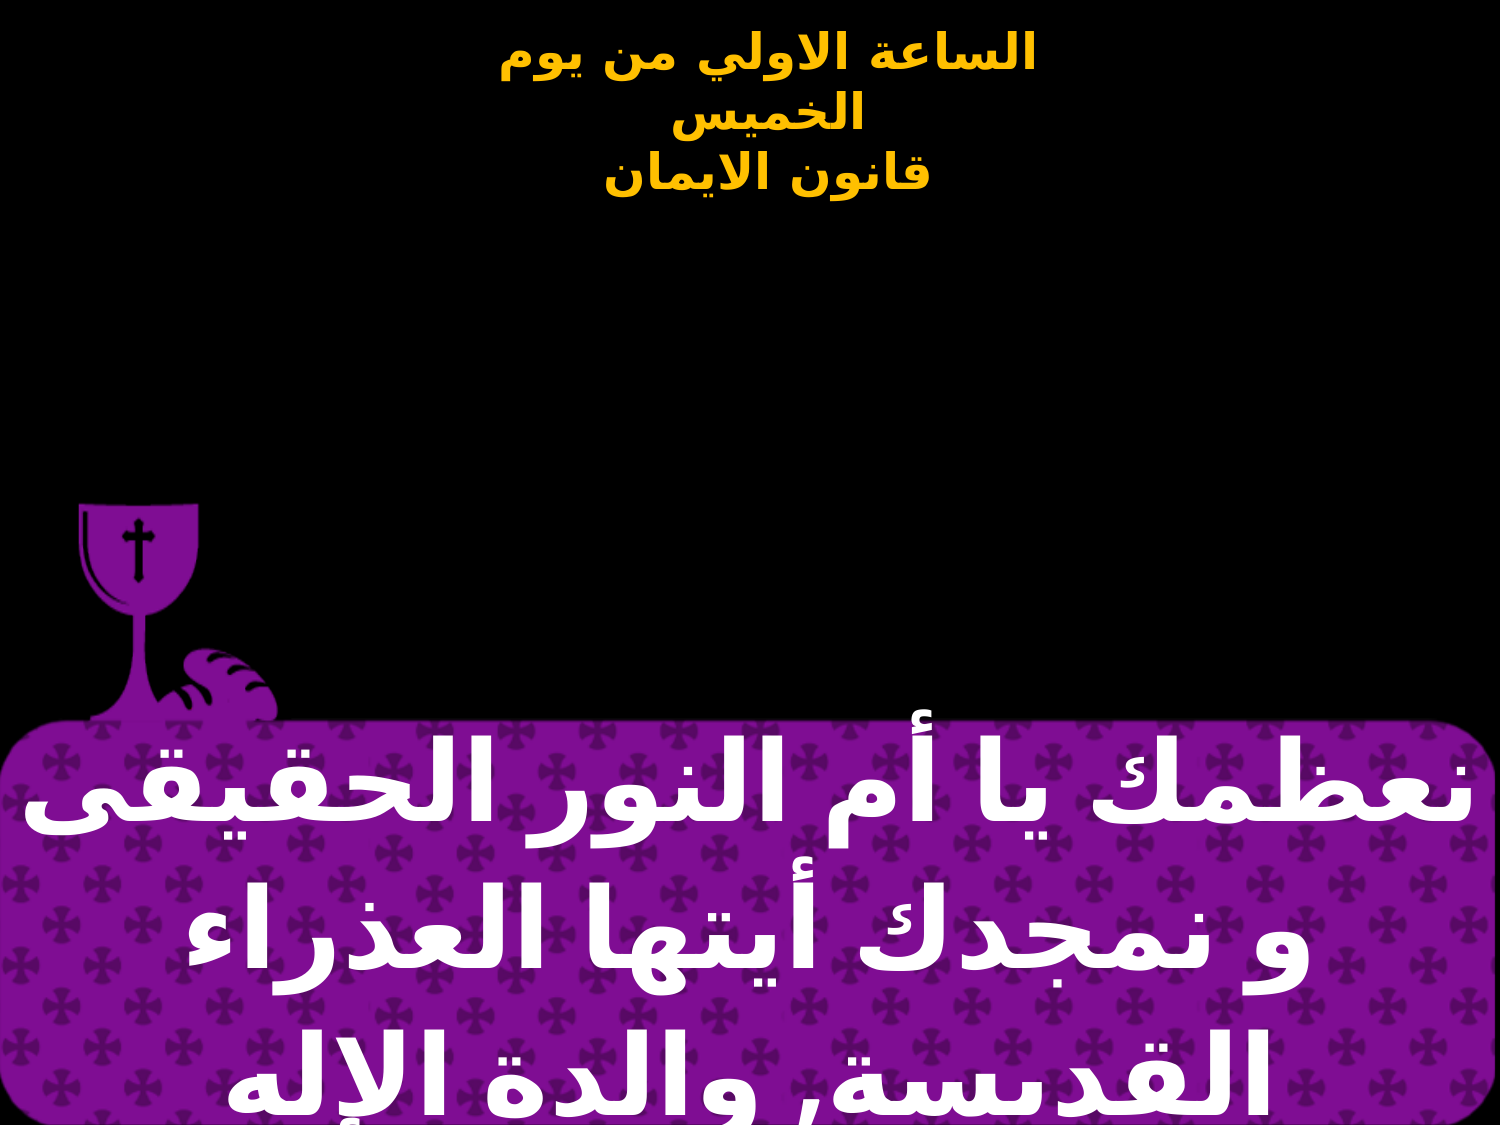

| نعظمك يا أم النور الحقيقى و نمجدك أيتها العذراء القديسة, والدة الإله |
| --- |